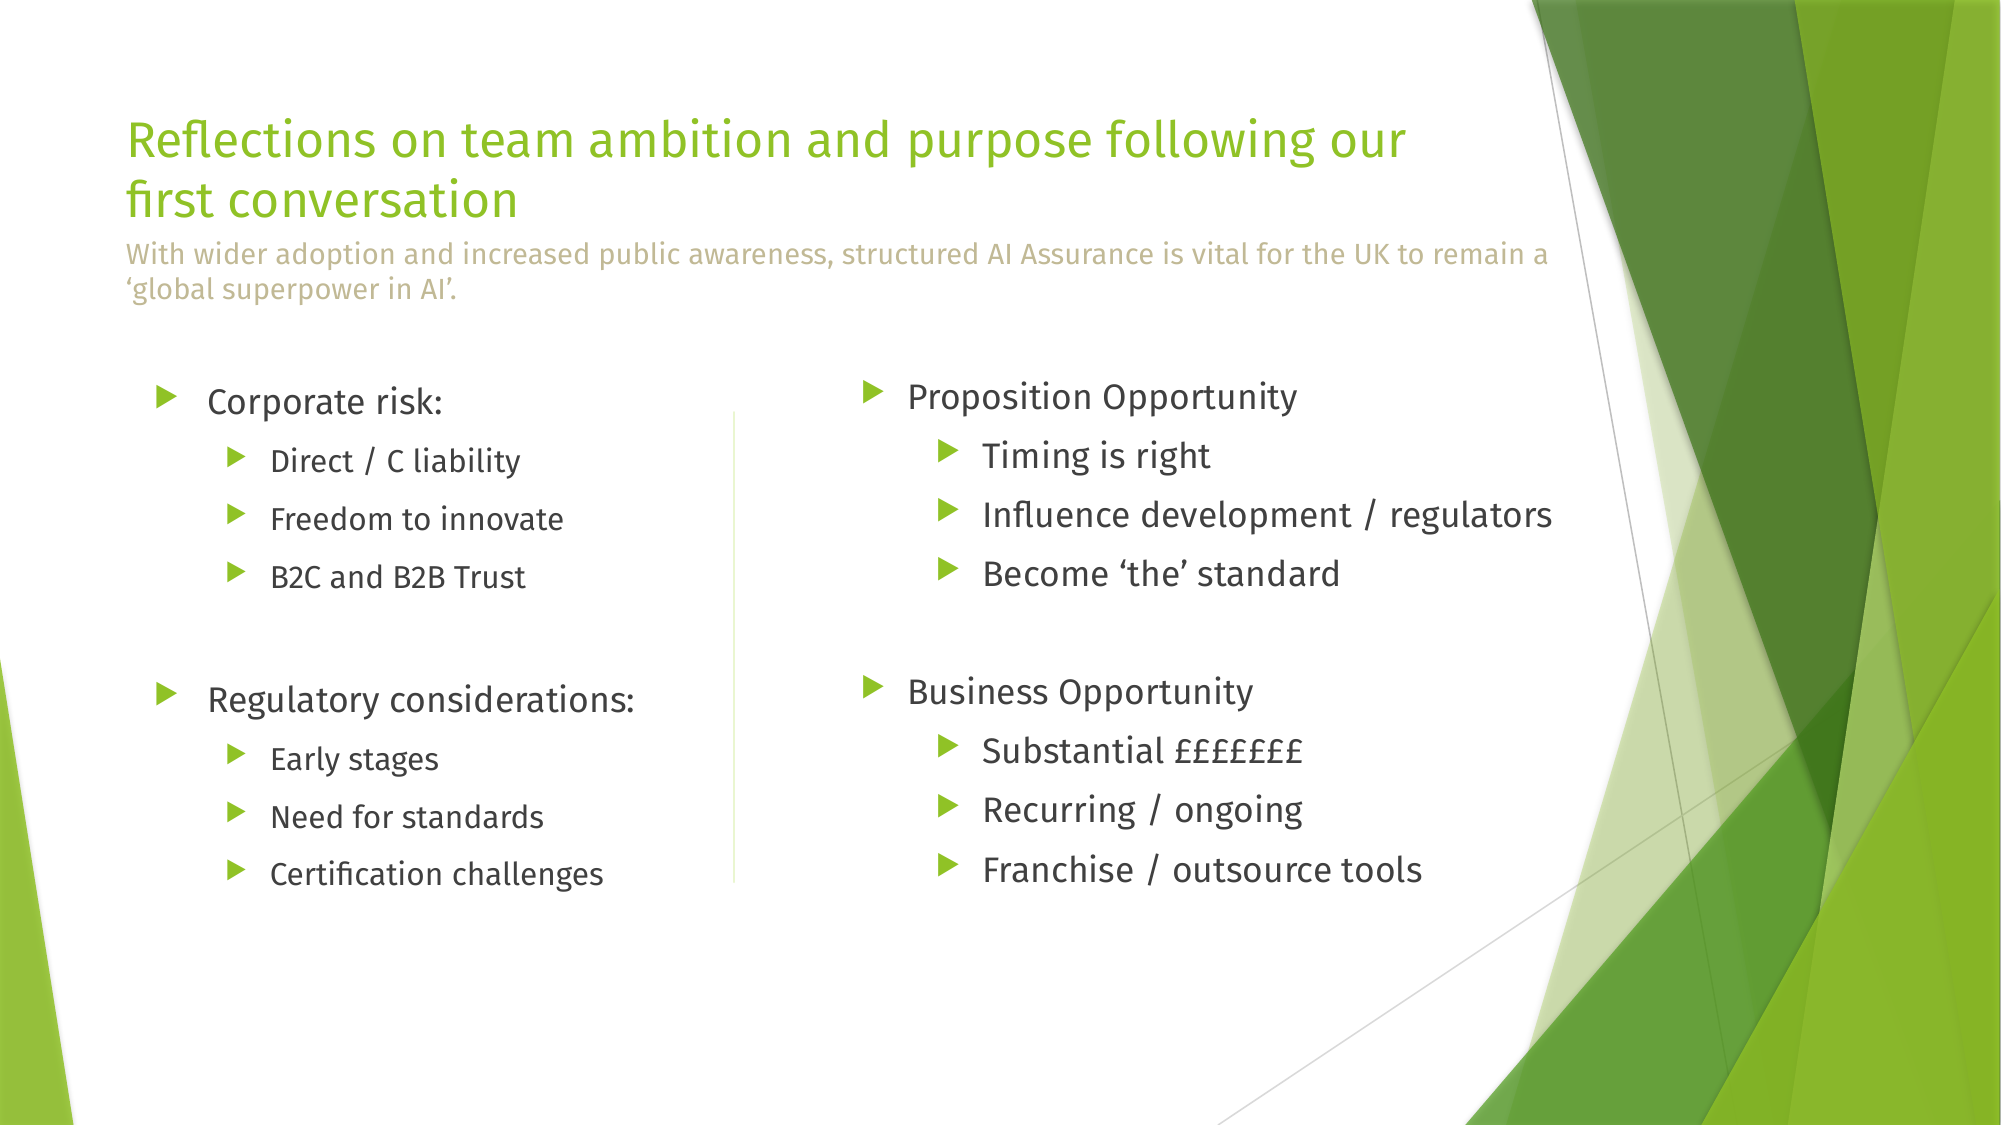

# Reflections on team ambition and purpose following our first conversation
With wider adoption and increased public awareness, structured AI Assurance is vital for the UK to remain a ‘global superpower in AI’.
Proposition Opportunity
Timing is right
Influence development / regulators
Become ‘the’ standard

Business Opportunity
Substantial £££££££
Recurring / ongoing
Franchise / outsource tools
Corporate risk:
Direct / C liability
Freedom to innovate
B2C and B2B Trust

Regulatory considerations:
Early stages
Need for standards
Certification challenges